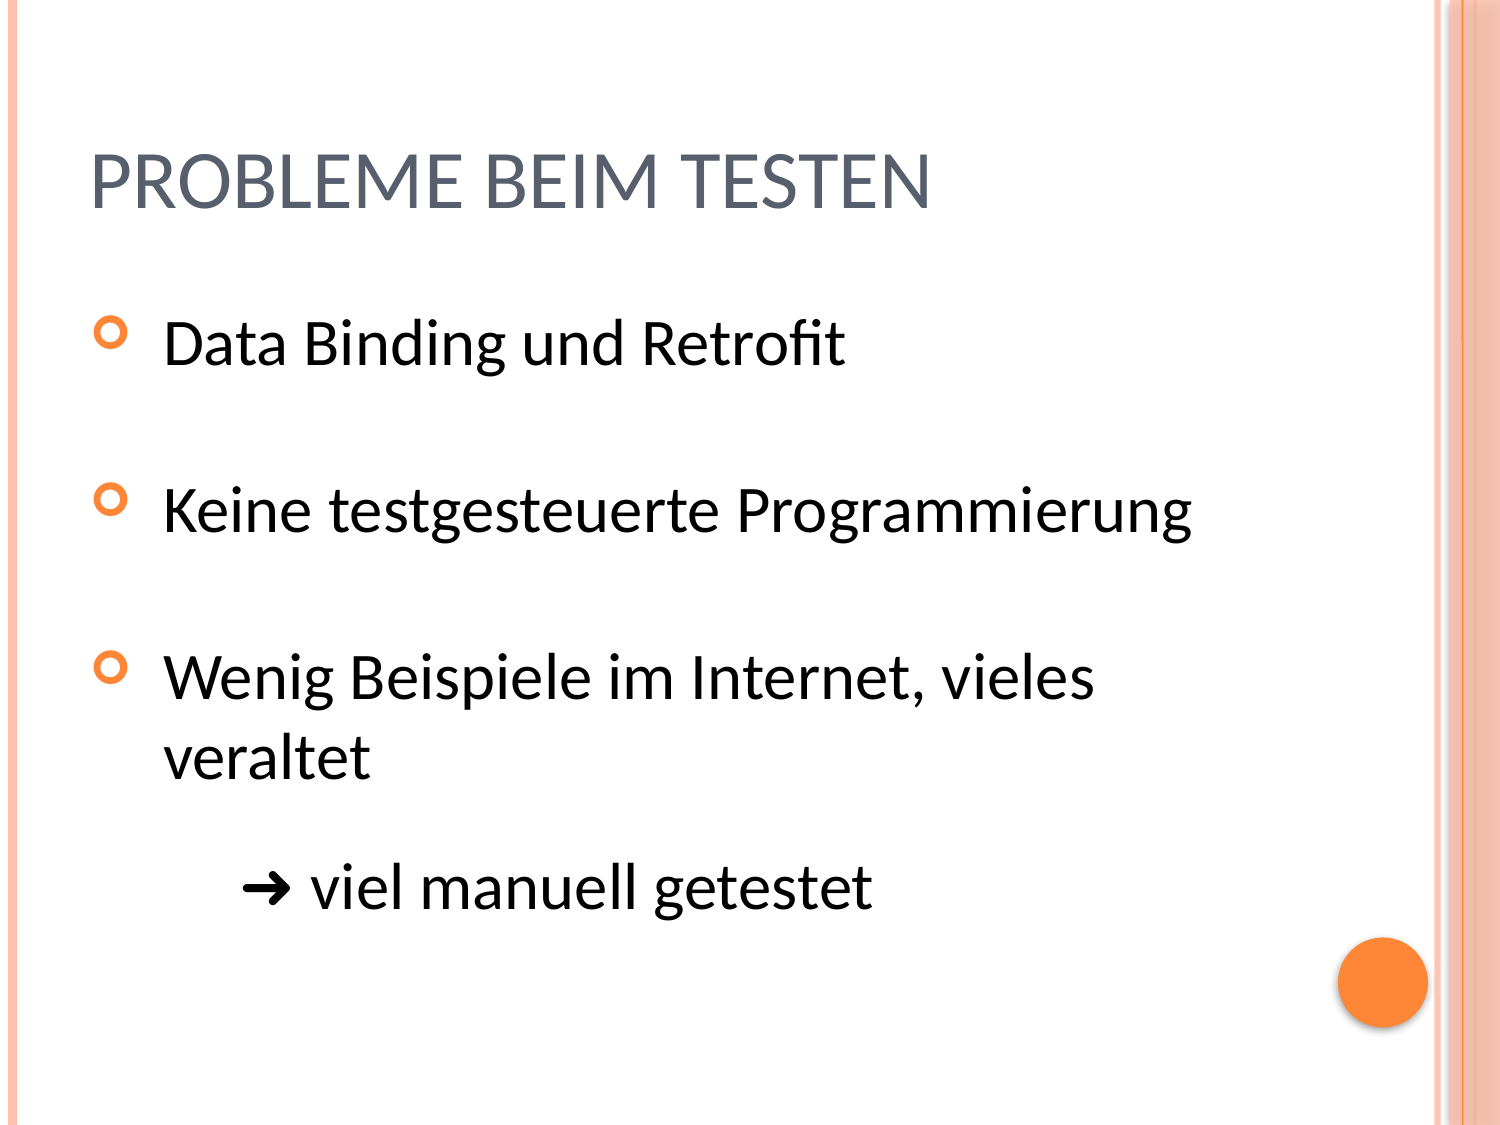

# Probleme beim Testen
Data Binding und Retrofit

Keine testgesteuerte Programmierung

Wenig Beispiele im Internet, vieles veraltet

	➜ viel manuell getestet